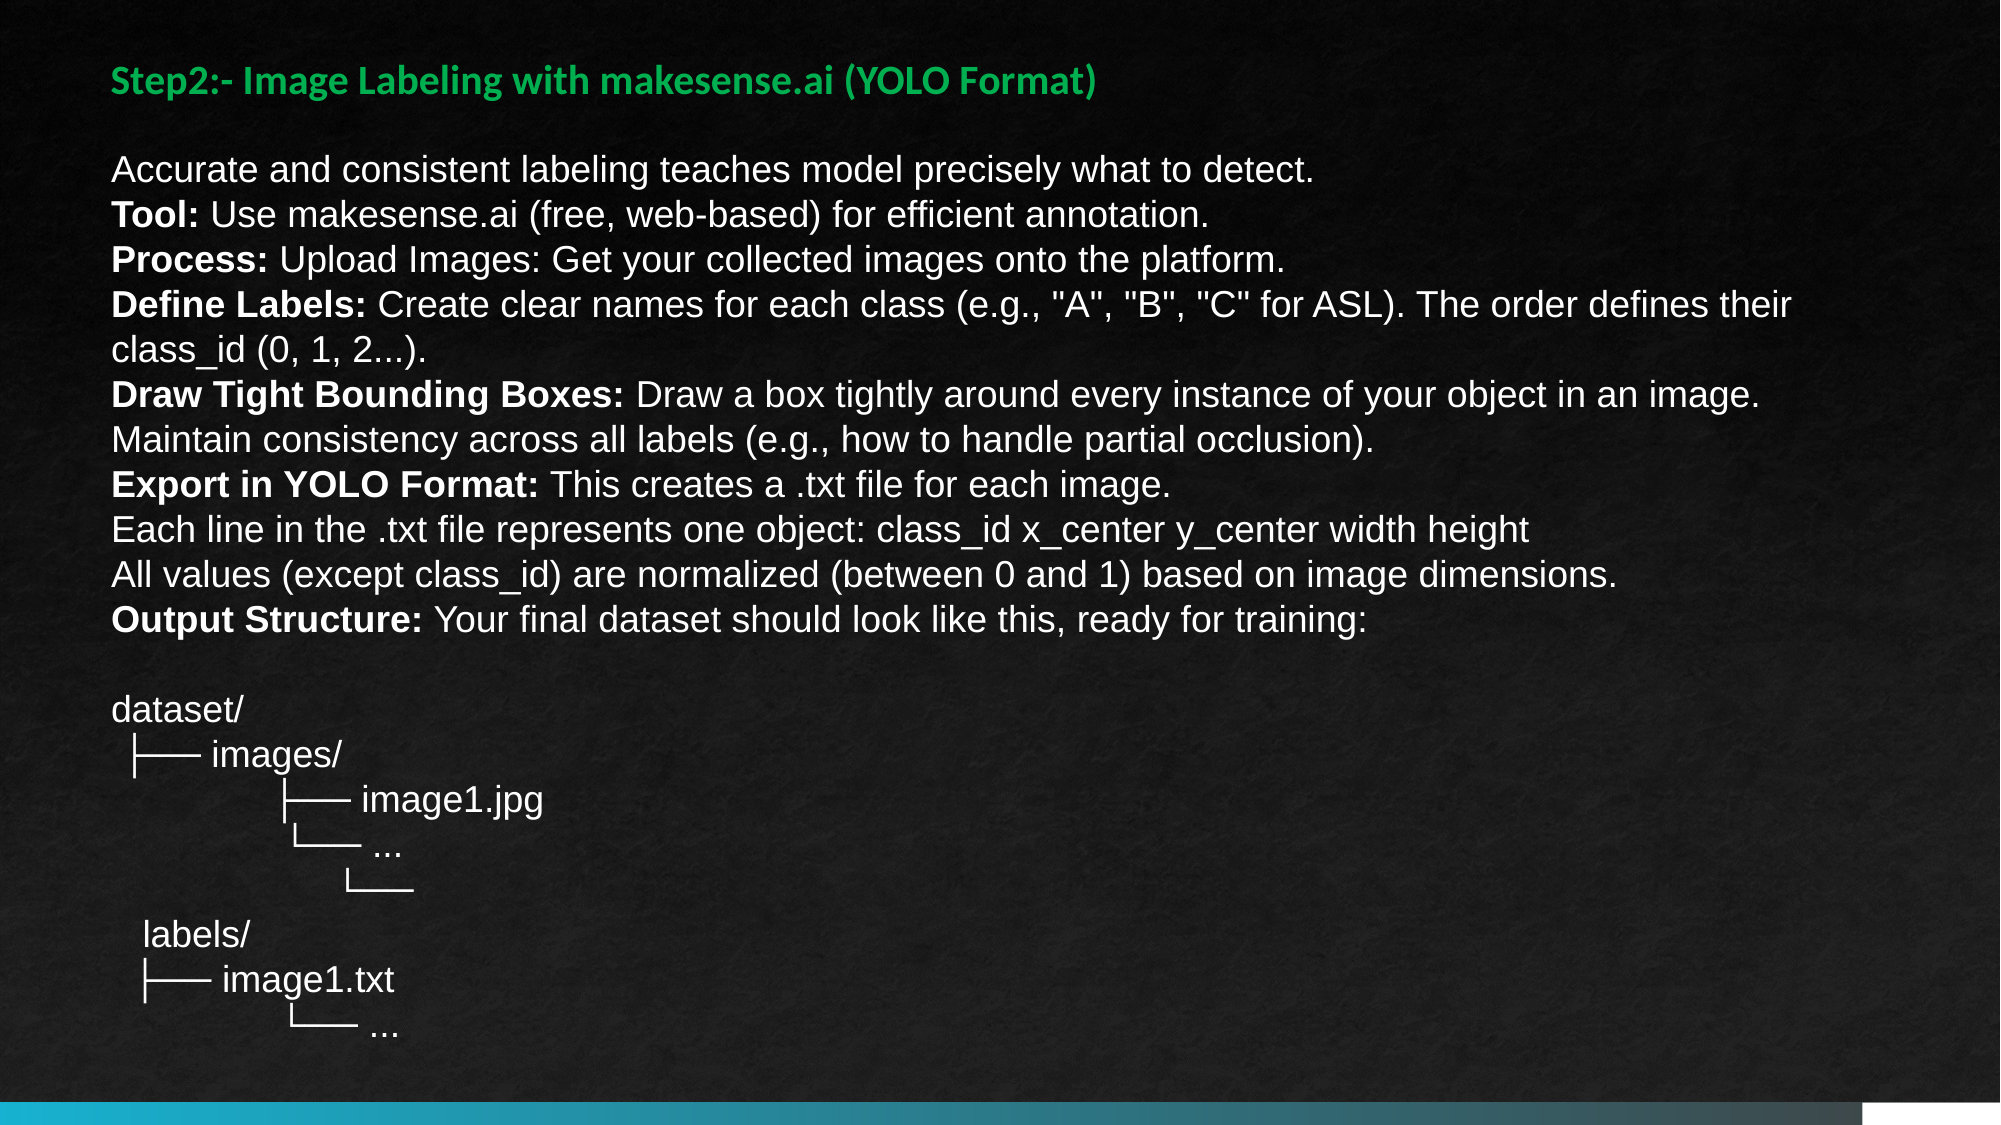

Step2:- Image Labeling with makesense.ai (YOLO Format)
Accurate and consistent labeling teaches model precisely what to detect.
Tool: Use makesense.ai (free, web-based) for efficient annotation.
Process: Upload Images: Get your collected images onto the platform.
Define Labels: Create clear names for each class (e.g., "A", "B", "C" for ASL). The order defines their class_id (0, 1, 2...).
Draw Tight Bounding Boxes: Draw a box tightly around every instance of your object in an image.
Maintain consistency across all labels (e.g., how to handle partial occlusion).
Export in YOLO Format: This creates a .txt file for each image.
Each line in the .txt file represents one object: class_id x_center y_center width height
All values (except class_id) are normalized (between 0 and 1) based on image dimensions.
Output Structure: Your final dataset should look like this, ready for training:

dataset/
 ├── images/
	 ├── image1.jpg
       	  └── ...
	       └──
   labels/
  ├── image1.txt
                └── ...